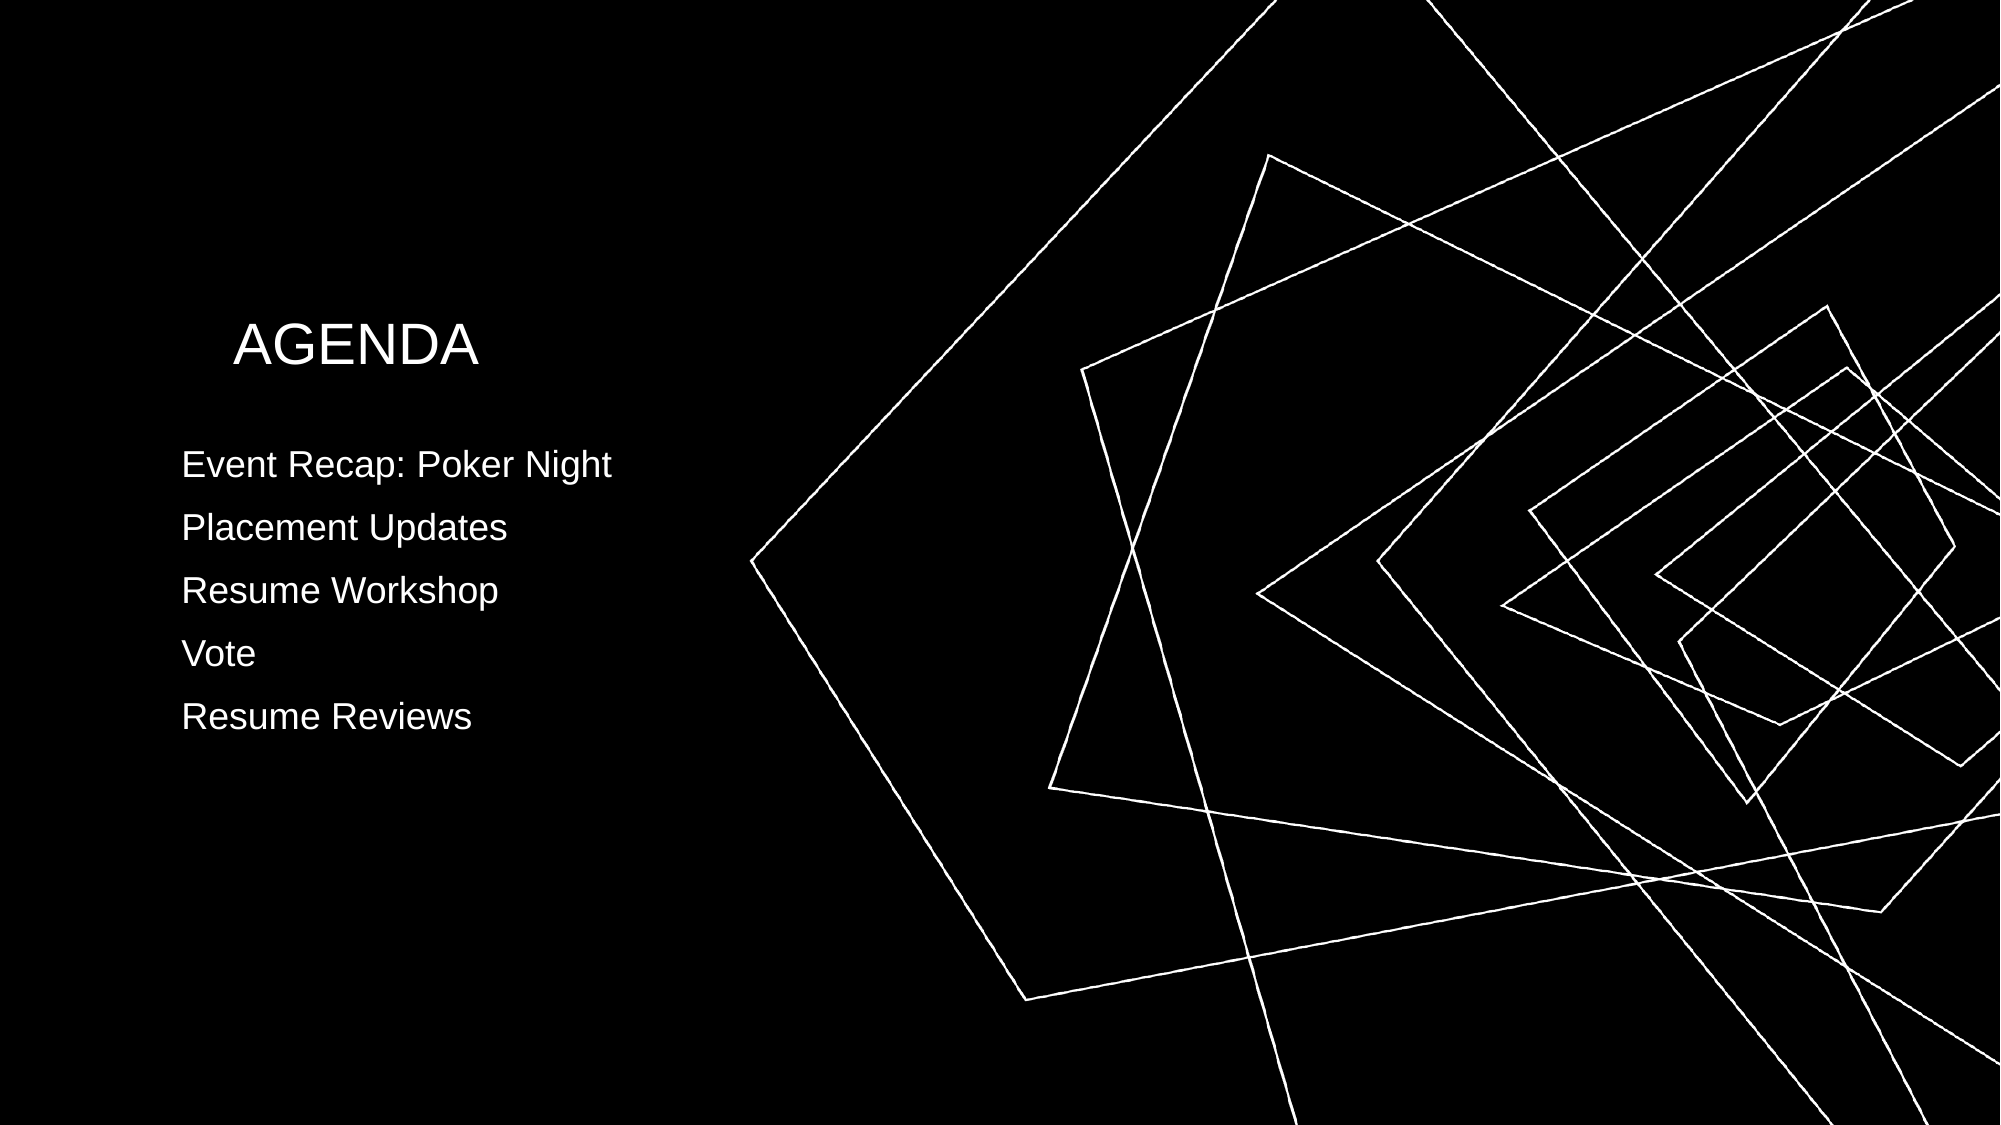

# AGENDA
Event Recap: Poker Night
Placement Updates
Resume Workshop
Vote
Resume Reviews